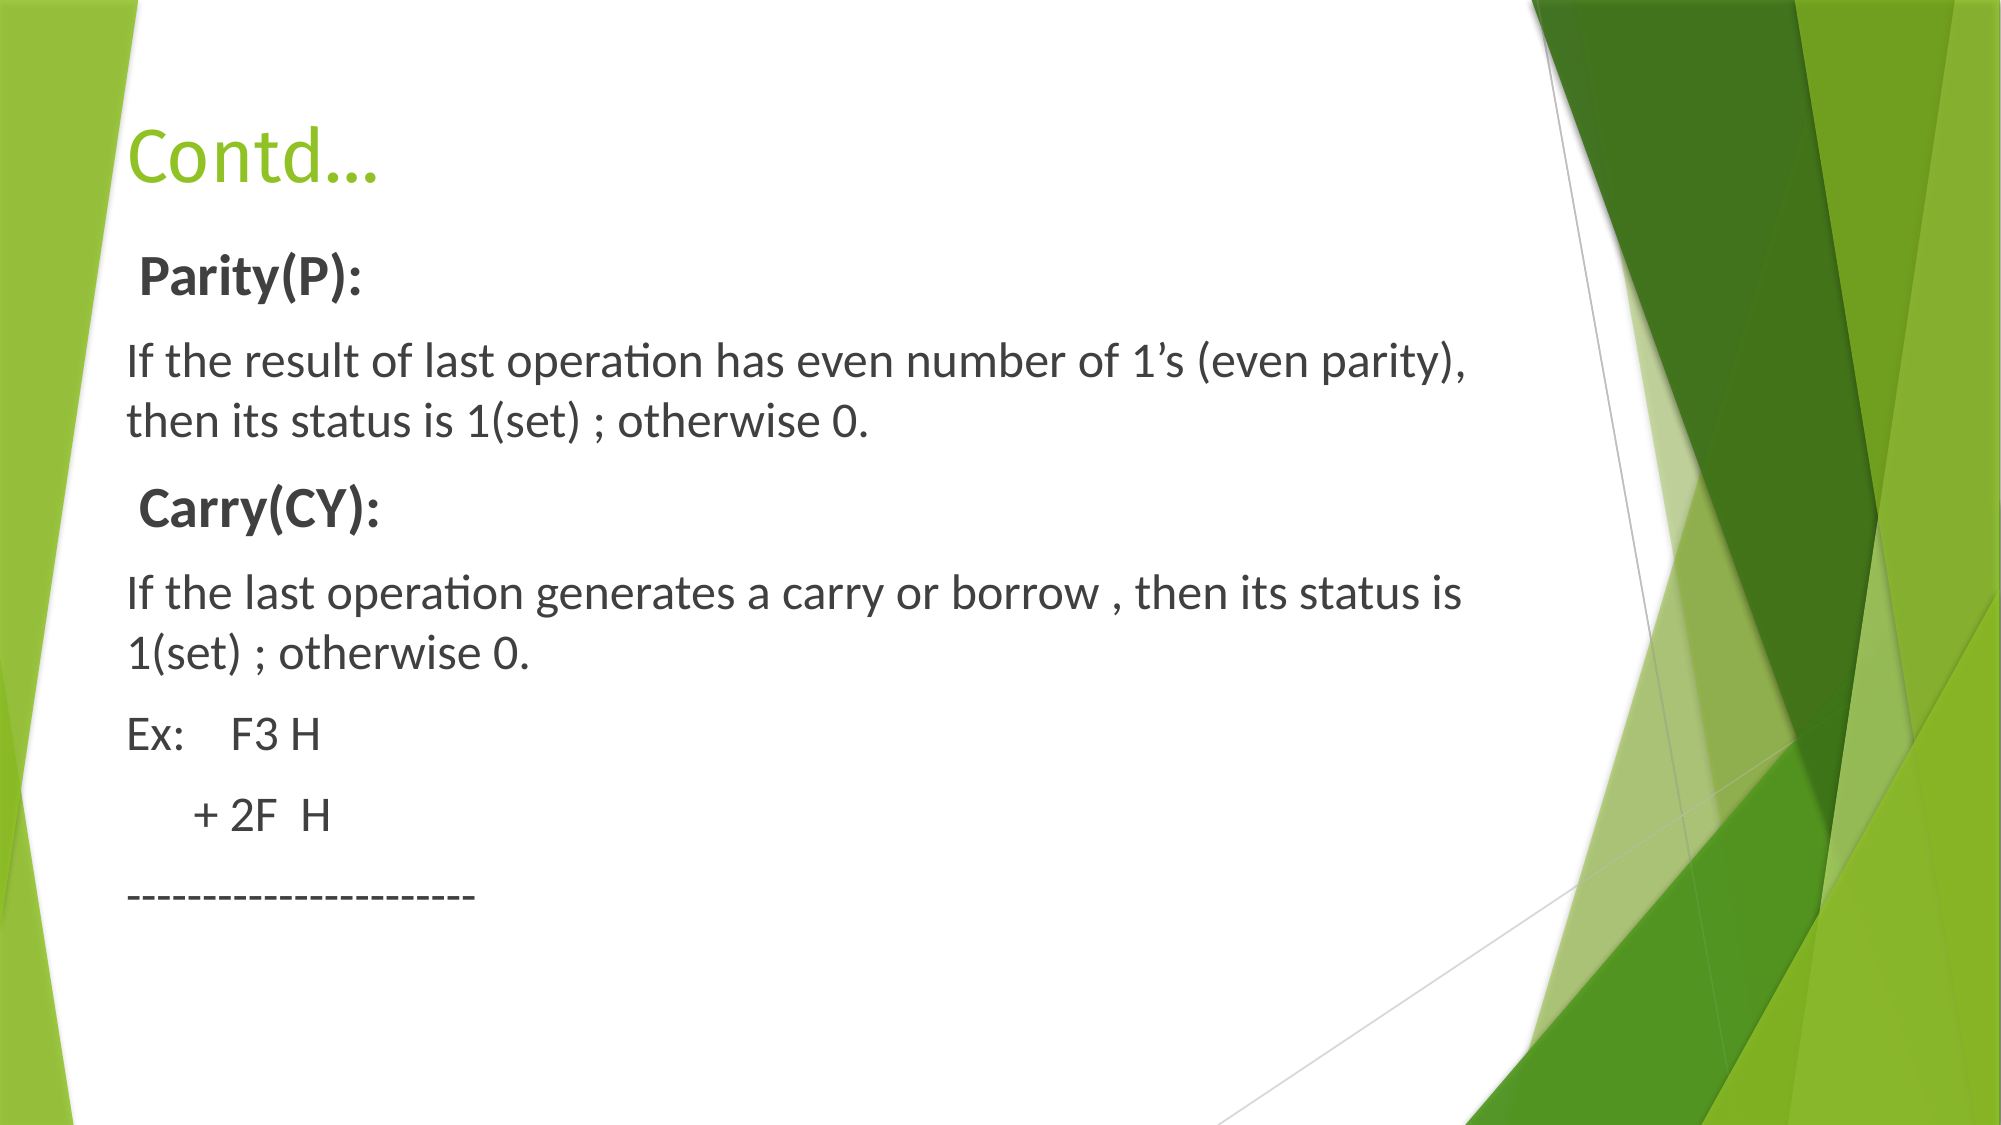

# Contd…
 Parity(P):
If the result of last operation has even number of 1’s (even parity),  then its status is 1(set) ; otherwise 0.
 Carry(CY):
If the last operation generates a carry or borrow , then its status is 1(set) ; otherwise 0.
Ex:    F3 H
      + 2F  H
-----------------------